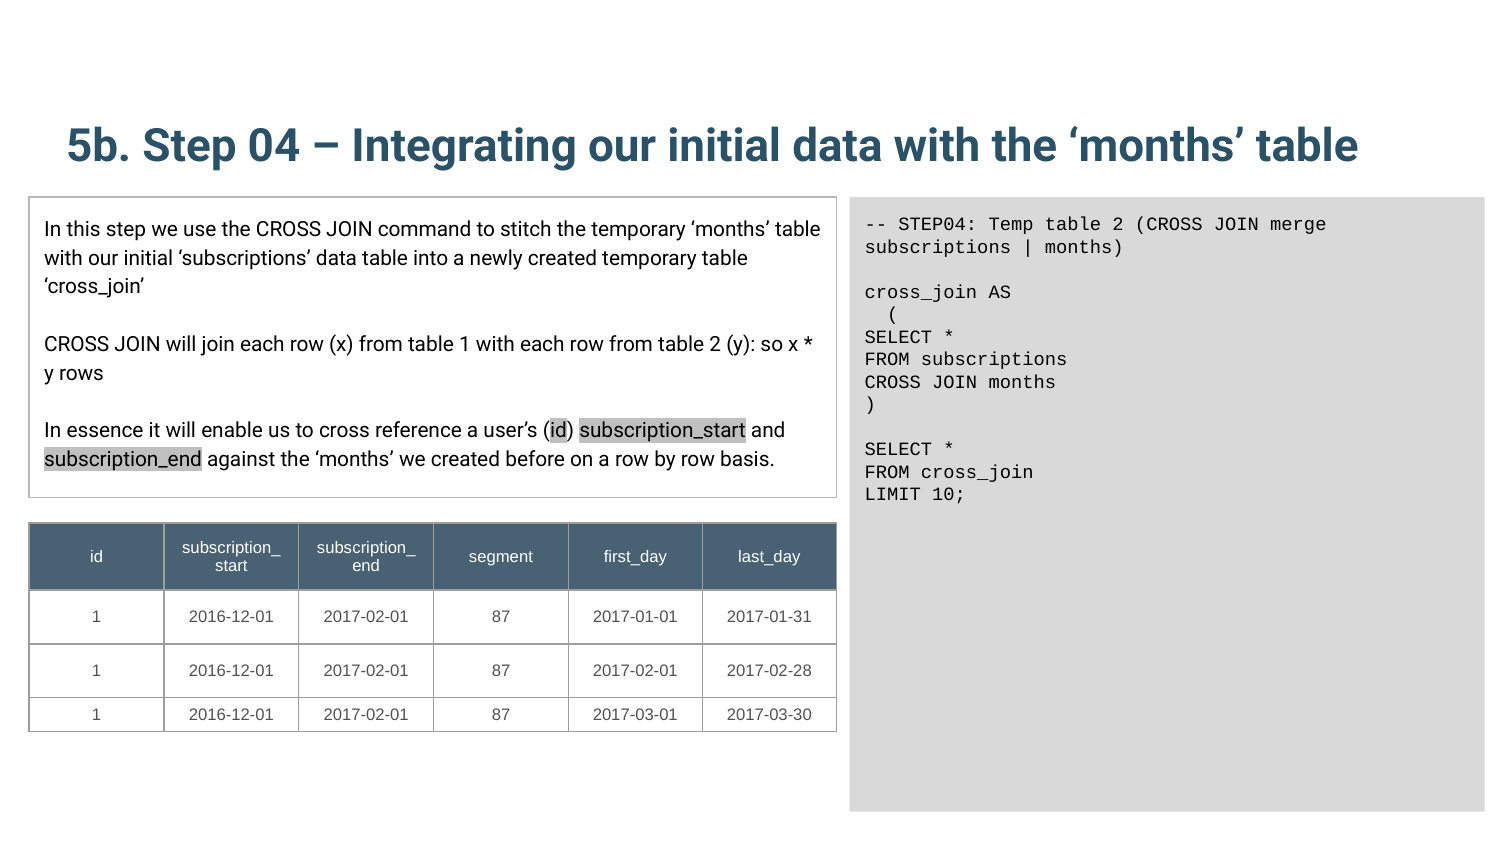

5b. Step 04 – Integrating our initial data with the ‘months’ table
In this step we use the CROSS JOIN command to stitch the temporary ‘months’ table with our initial ‘subscriptions’ data table into a newly created temporary table ‘cross_join’

CROSS JOIN will join each row (x) from table 1 with each row from table 2 (y): so x * y rows

In essence it will enable us to cross reference a user’s (id) subscription_start and subscription_end against the ‘months’ we created before on a row by row basis.
-- STEP04: Temp table 2 (CROSS JOIN merge subscriptions | months)
cross_join AS
  (
SELECT *
FROM subscriptions
CROSS JOIN months
)

SELECT *
FROM cross_join
LIMIT 10;
| id | subscription\_start | subscription\_end | segment | first\_day | last\_day |
| --- | --- | --- | --- | --- | --- |
| 1 | 2016-12-01 | 2017-02-01 | 87 | 2017-01-01 | 2017-01-31 |
| 1 | 2016-12-01 | 2017-02-01 | 87 | 2017-02-01 | 2017-02-28 |
| 1 | 2016-12-01 | 2017-02-01 | 87 | 2017-03-01 | 2017-03-30 |